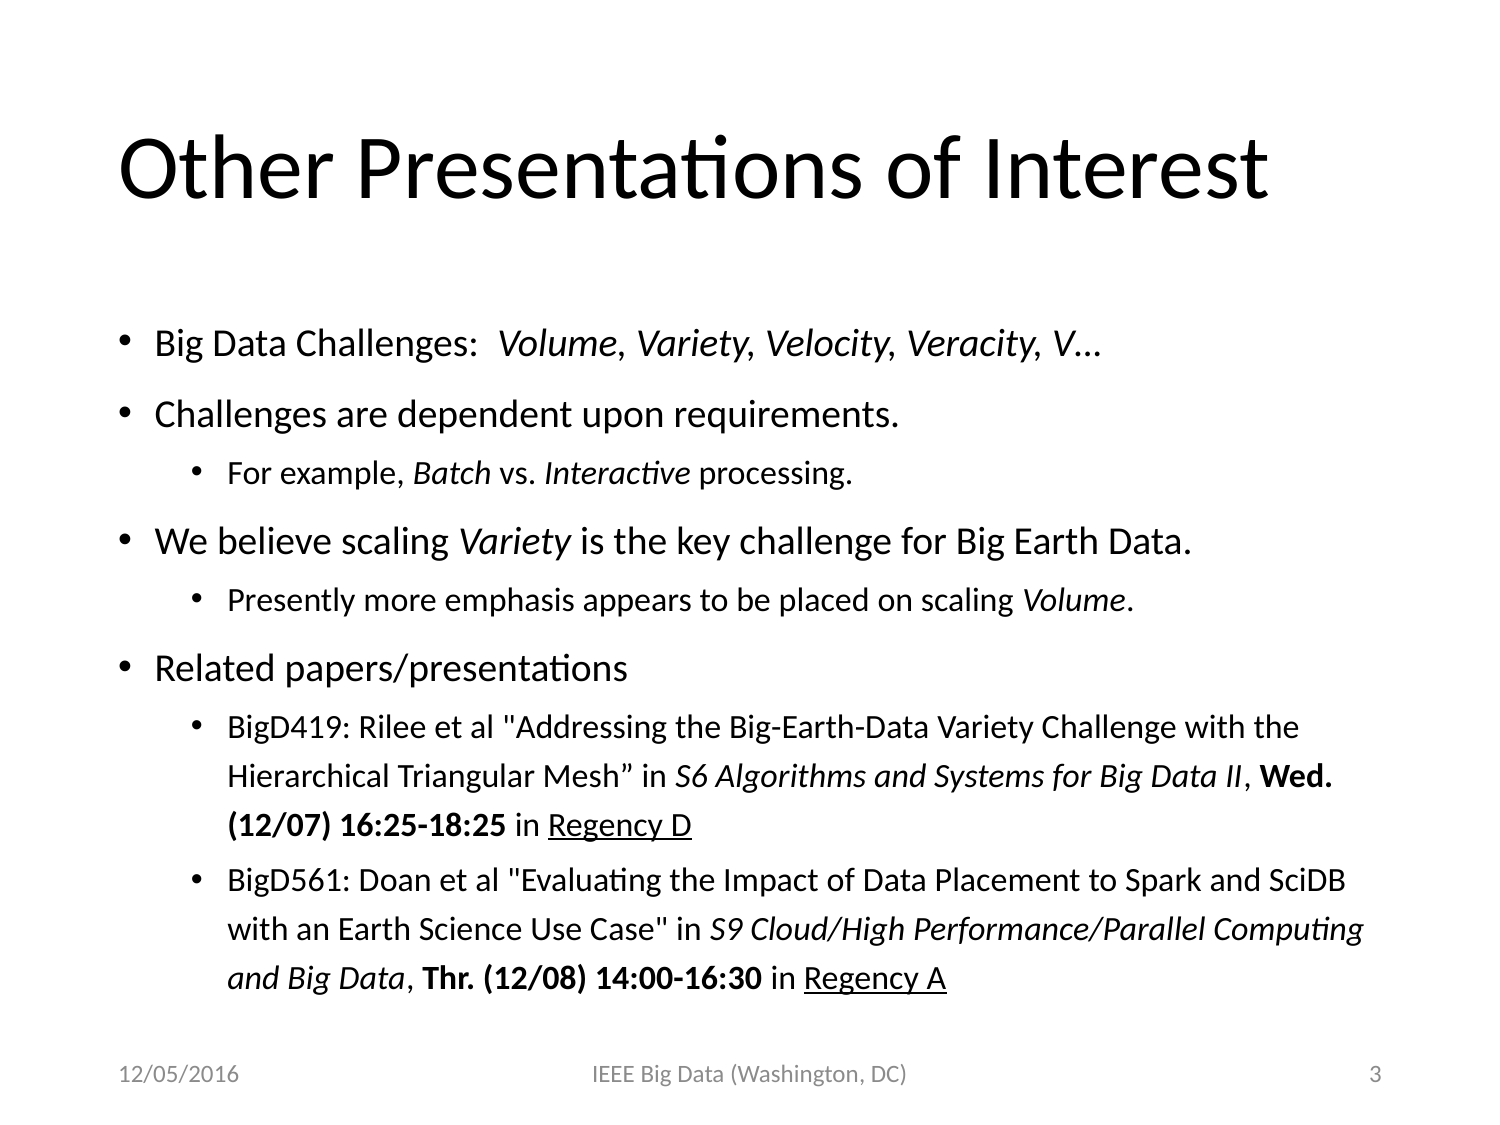

# Other Presentations of Interest
Big Data Challenges:  Volume, Variety, Velocity, Veracity, V…
Challenges are dependent upon requirements.
For example, Batch vs. Interactive processing.
We believe scaling Variety is the key challenge for Big Earth Data.
Presently more emphasis appears to be placed on scaling Volume.
Related papers/presentations
BigD419: Rilee et al "Addressing the Big-Earth-Data Variety Challenge with the Hierarchical Triangular Mesh” in S6 Algorithms and Systems for Big Data II, Wed. (12/07) 16:25-18:25 in Regency D
BigD561: Doan et al "Evaluating the Impact of Data Placement to Spark and SciDB with an Earth Science Use Case" in S9 Cloud/High Performance/Parallel Computing and Big Data, Thr. (12/08) 14:00-16:30 in Regency A

12/05/2016
IEEE Big Data (Washington, DC)
3